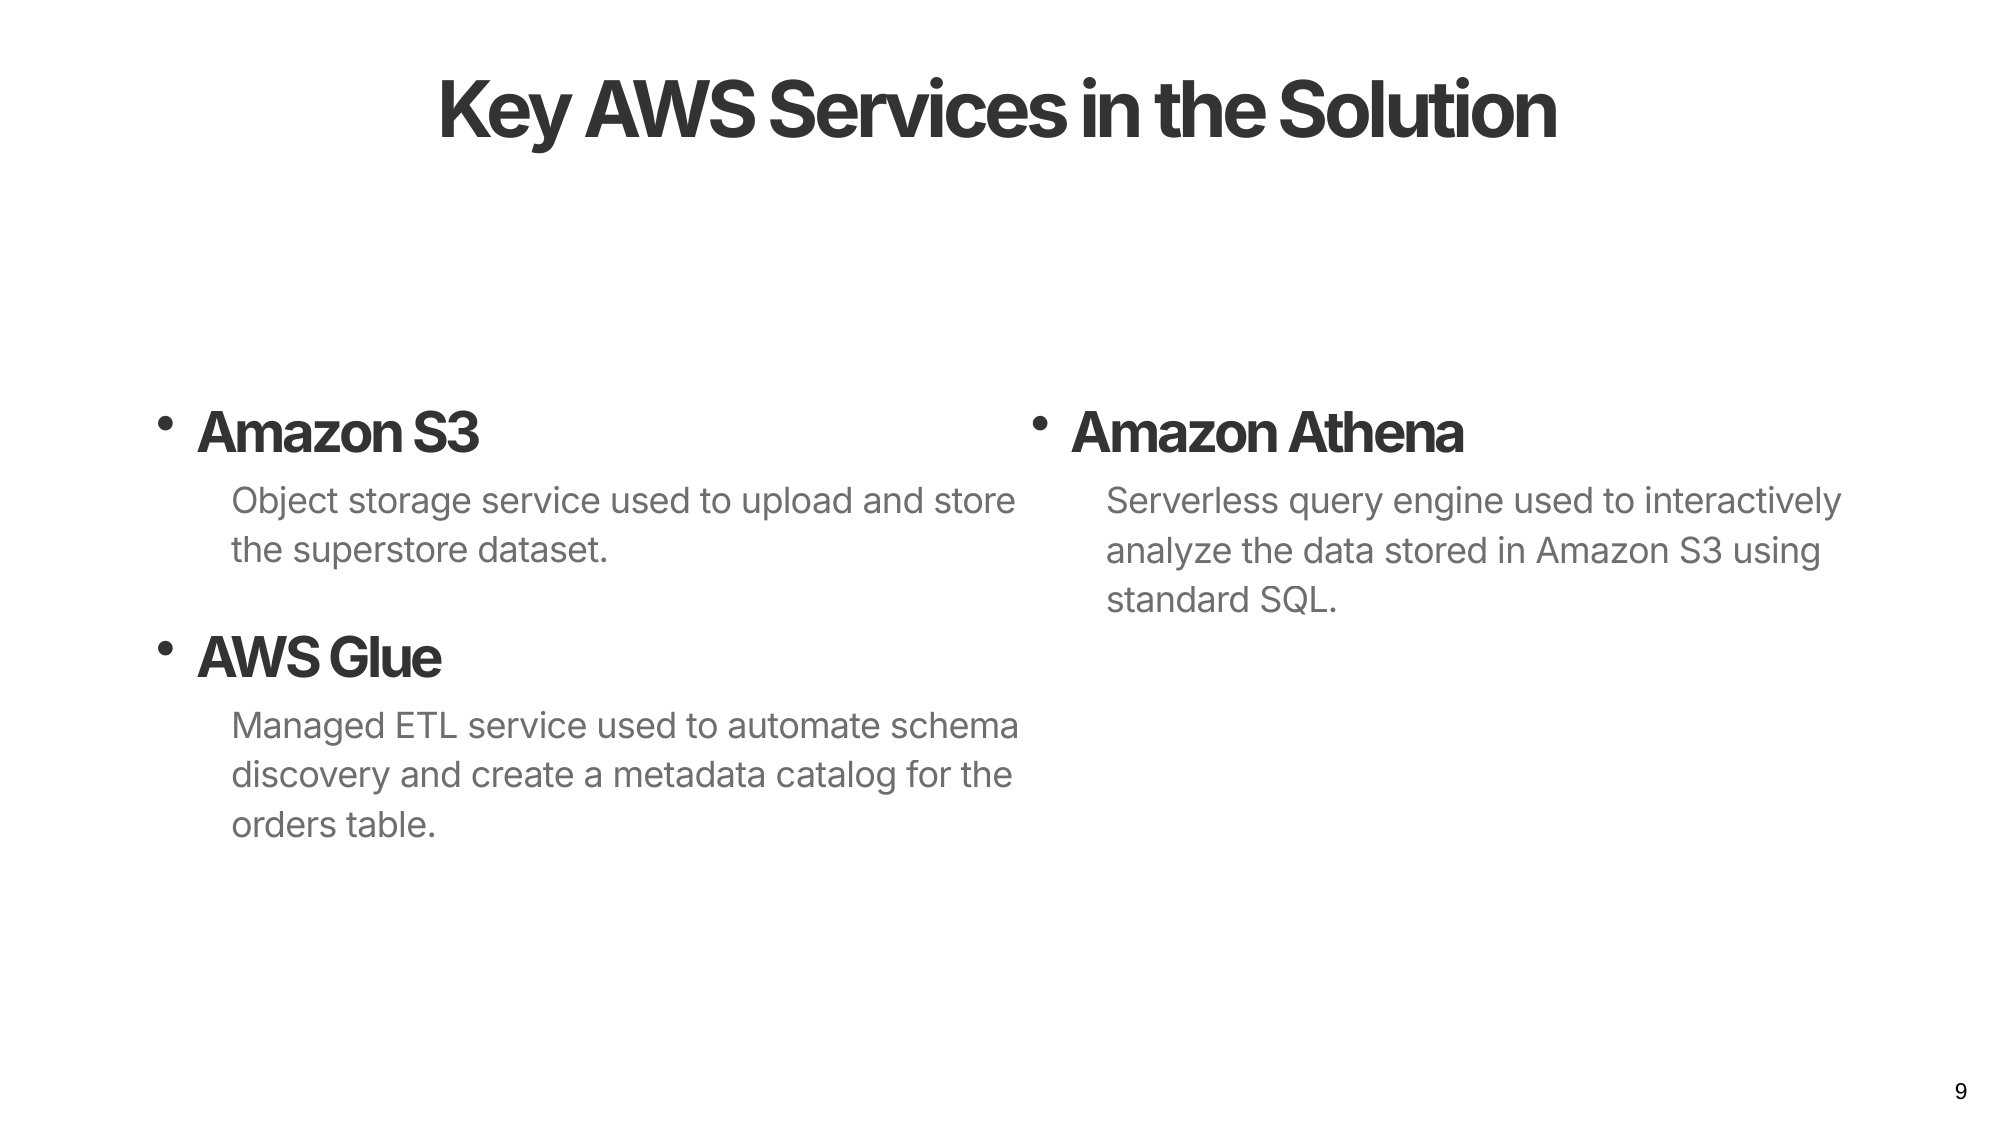

Key AWS Services in the Solution
Amazon S3
Object storage service used to upload and store the superstore dataset.
AWS Glue
Managed ETL service used to automate schema discovery and create a metadata catalog for the orders table.
Amazon Athena
Serverless query engine used to interactively analyze the data stored in Amazon S3 using standard SQL.

9